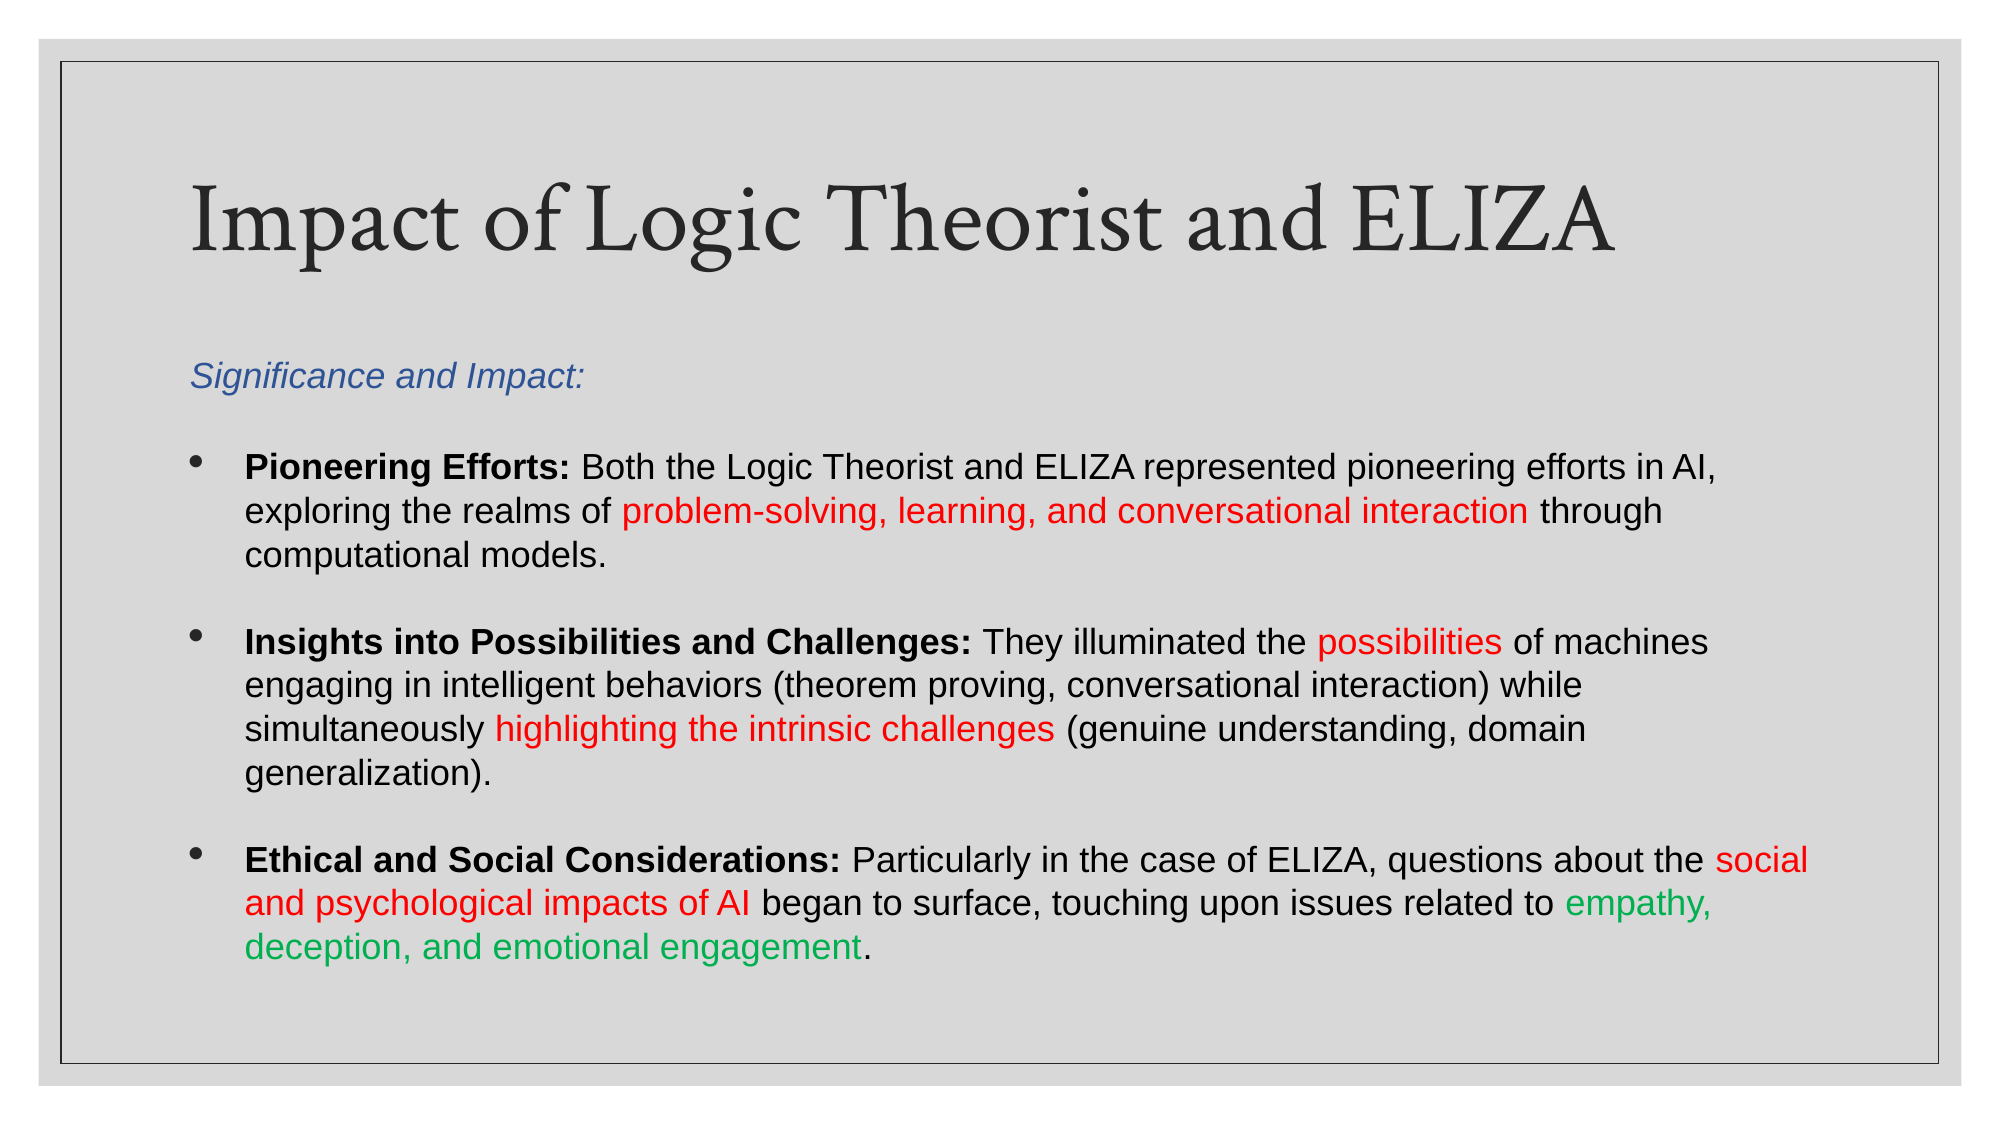

# Impact of Logic Theorist and ELIZA
Significance and Impact:

Pioneering Efforts: Both the Logic Theorist and ELIZA represented pioneering efforts in AI, exploring the realms of problem-solving, learning, and conversational interaction through computational models.

Insights into Possibilities and Challenges: They illuminated the possibilities of machines engaging in intelligent behaviors (theorem proving, conversational interaction) while simultaneously highlighting the intrinsic challenges (genuine understanding, domain generalization).

Ethical and Social Considerations: Particularly in the case of ELIZA, questions about the social and psychological impacts of AI began to surface, touching upon issues related to empathy, deception, and emotional engagement.